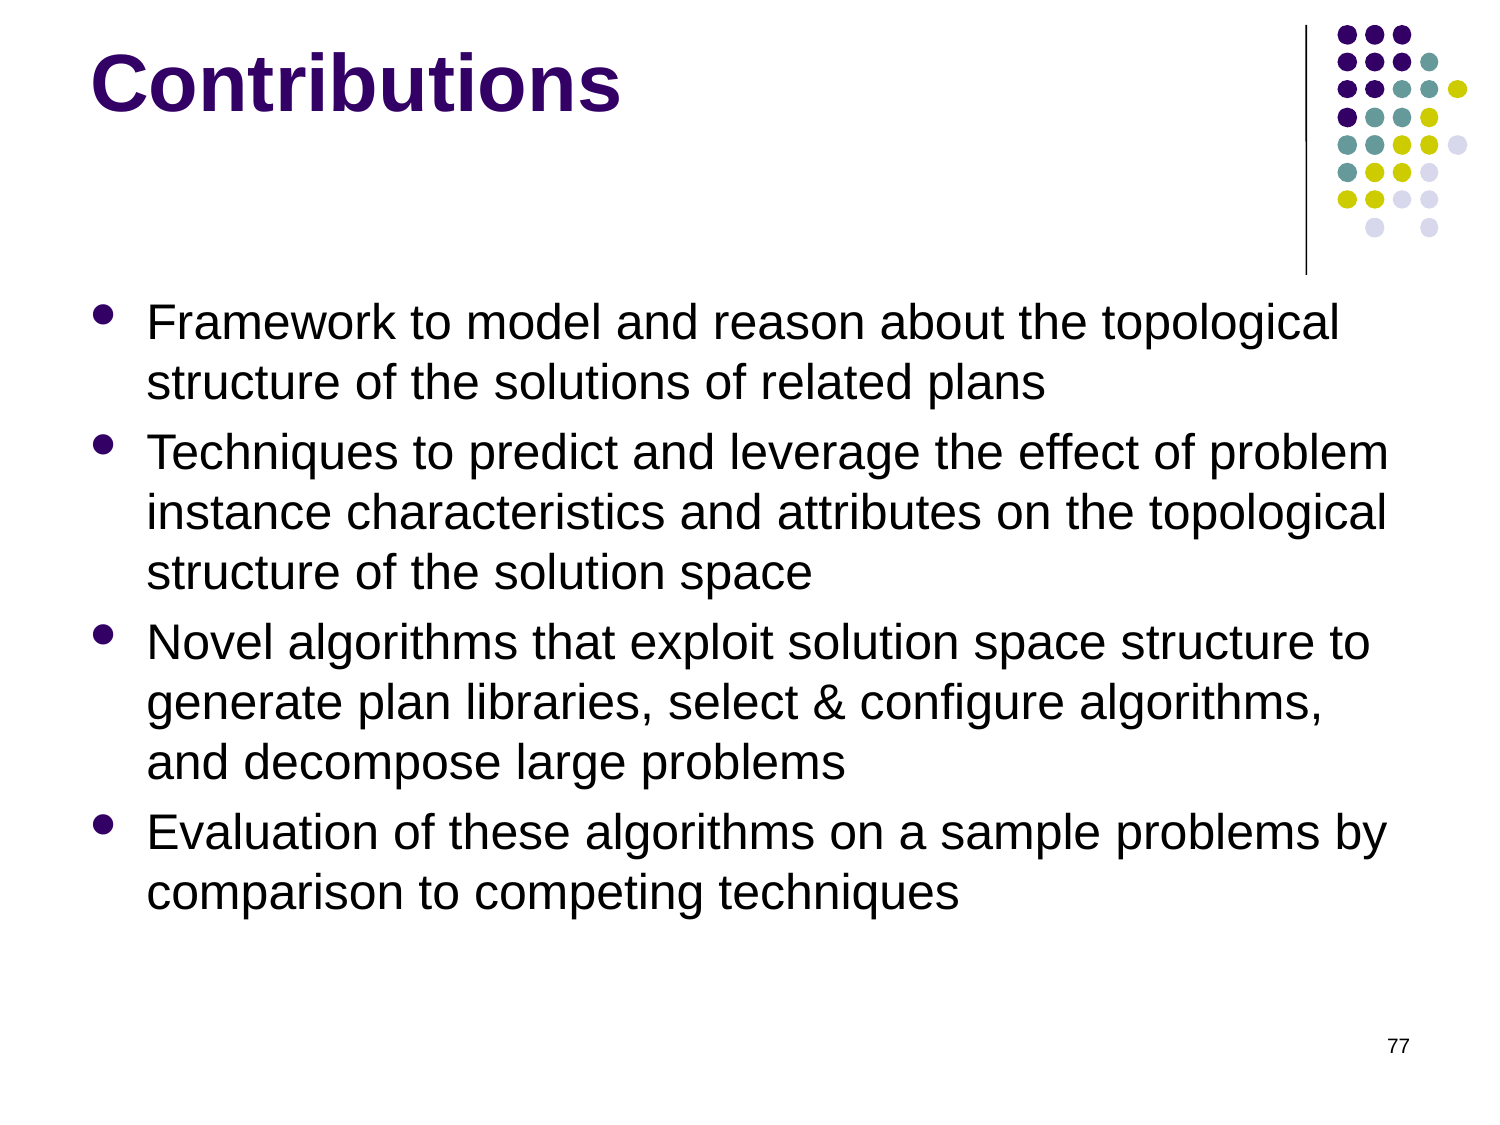

# Contributions
Framework to model and reason about the topological structure of the solutions of related plans
Techniques to predict and leverage the effect of problem instance characteristics and attributes on the topological structure of the solution space
Novel algorithms that exploit solution space structure to generate plan libraries, select & configure algorithms, and decompose large problems
Evaluation of these algorithms on a sample problems by comparison to competing techniques
77